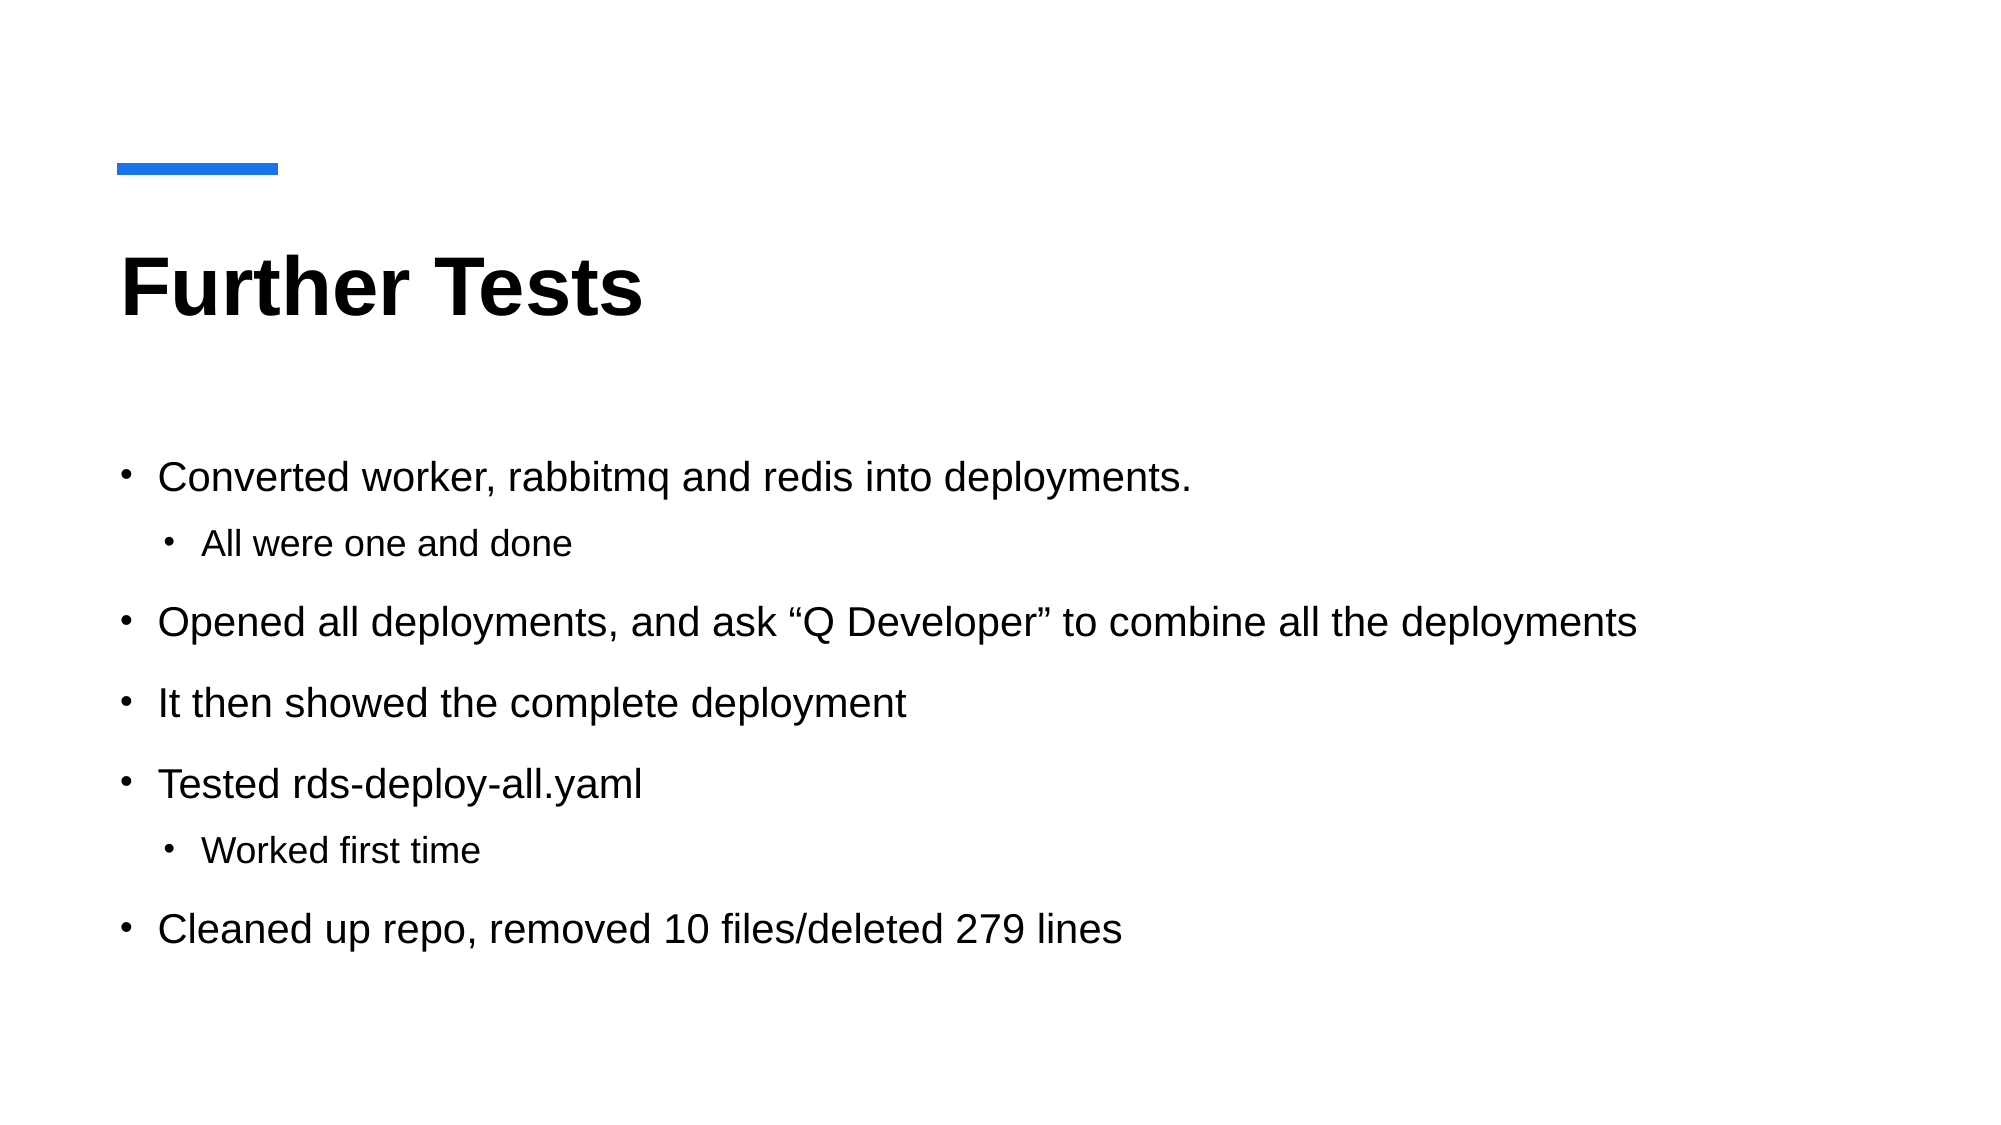

# Further Tests
Converted worker, rabbitmq and redis into deployments.
All were one and done
Opened all deployments, and ask “Q Developer” to combine all the deployments
It then showed the complete deployment
Tested rds-deploy-all.yaml
Worked first time
Cleaned up repo, removed 10 files/deleted 279 lines